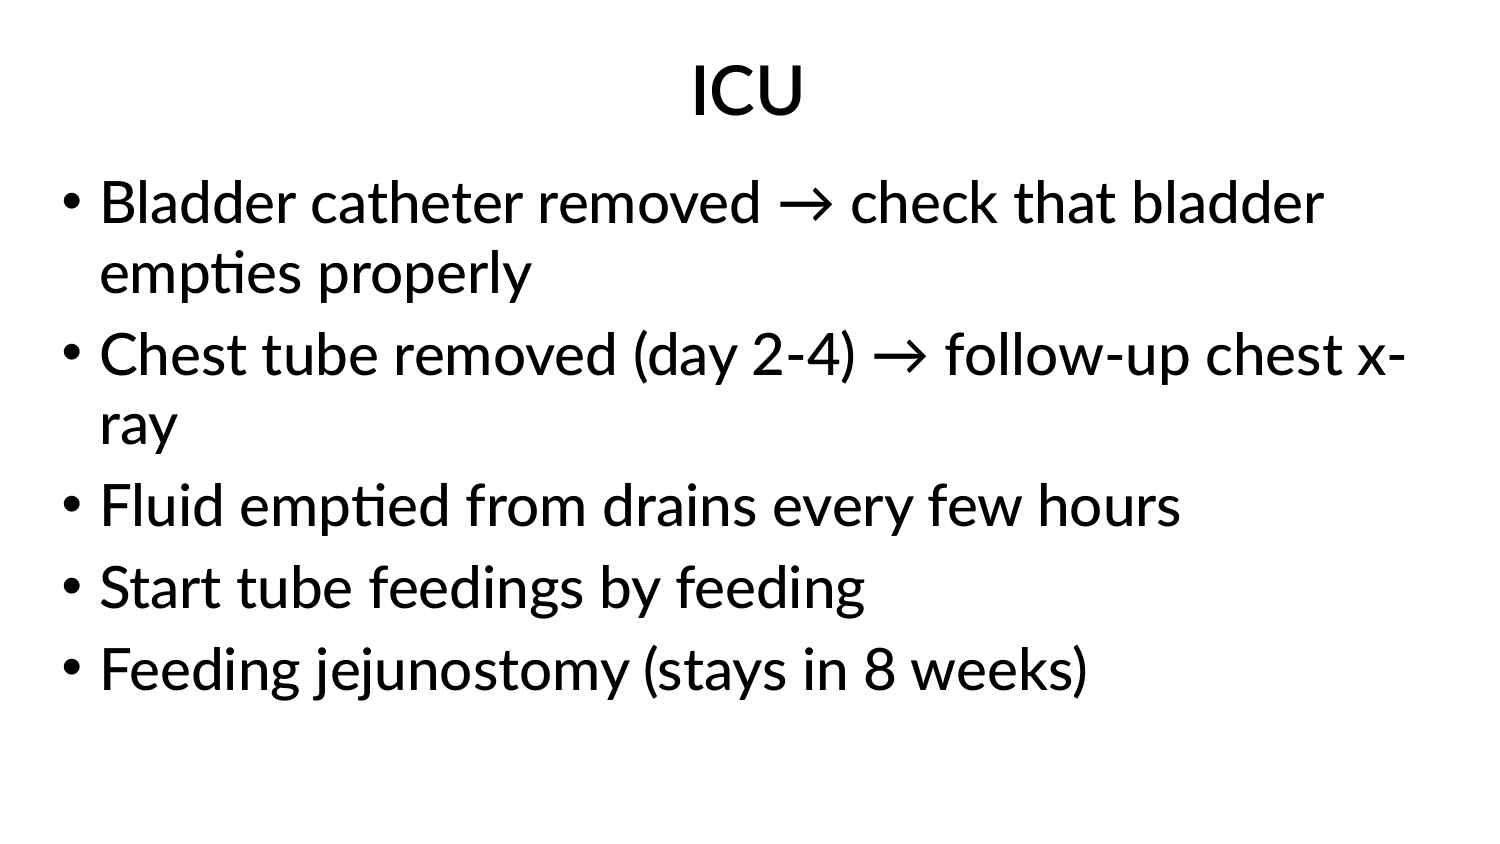

# ICU
Bladder catheter removed → check that bladder empties properly
Chest tube removed (day 2-4) → follow-up chest x-ray
Fluid emptied from drains every few hours
Start tube feedings by feeding
Feeding jejunostomy (stays in 8 weeks)